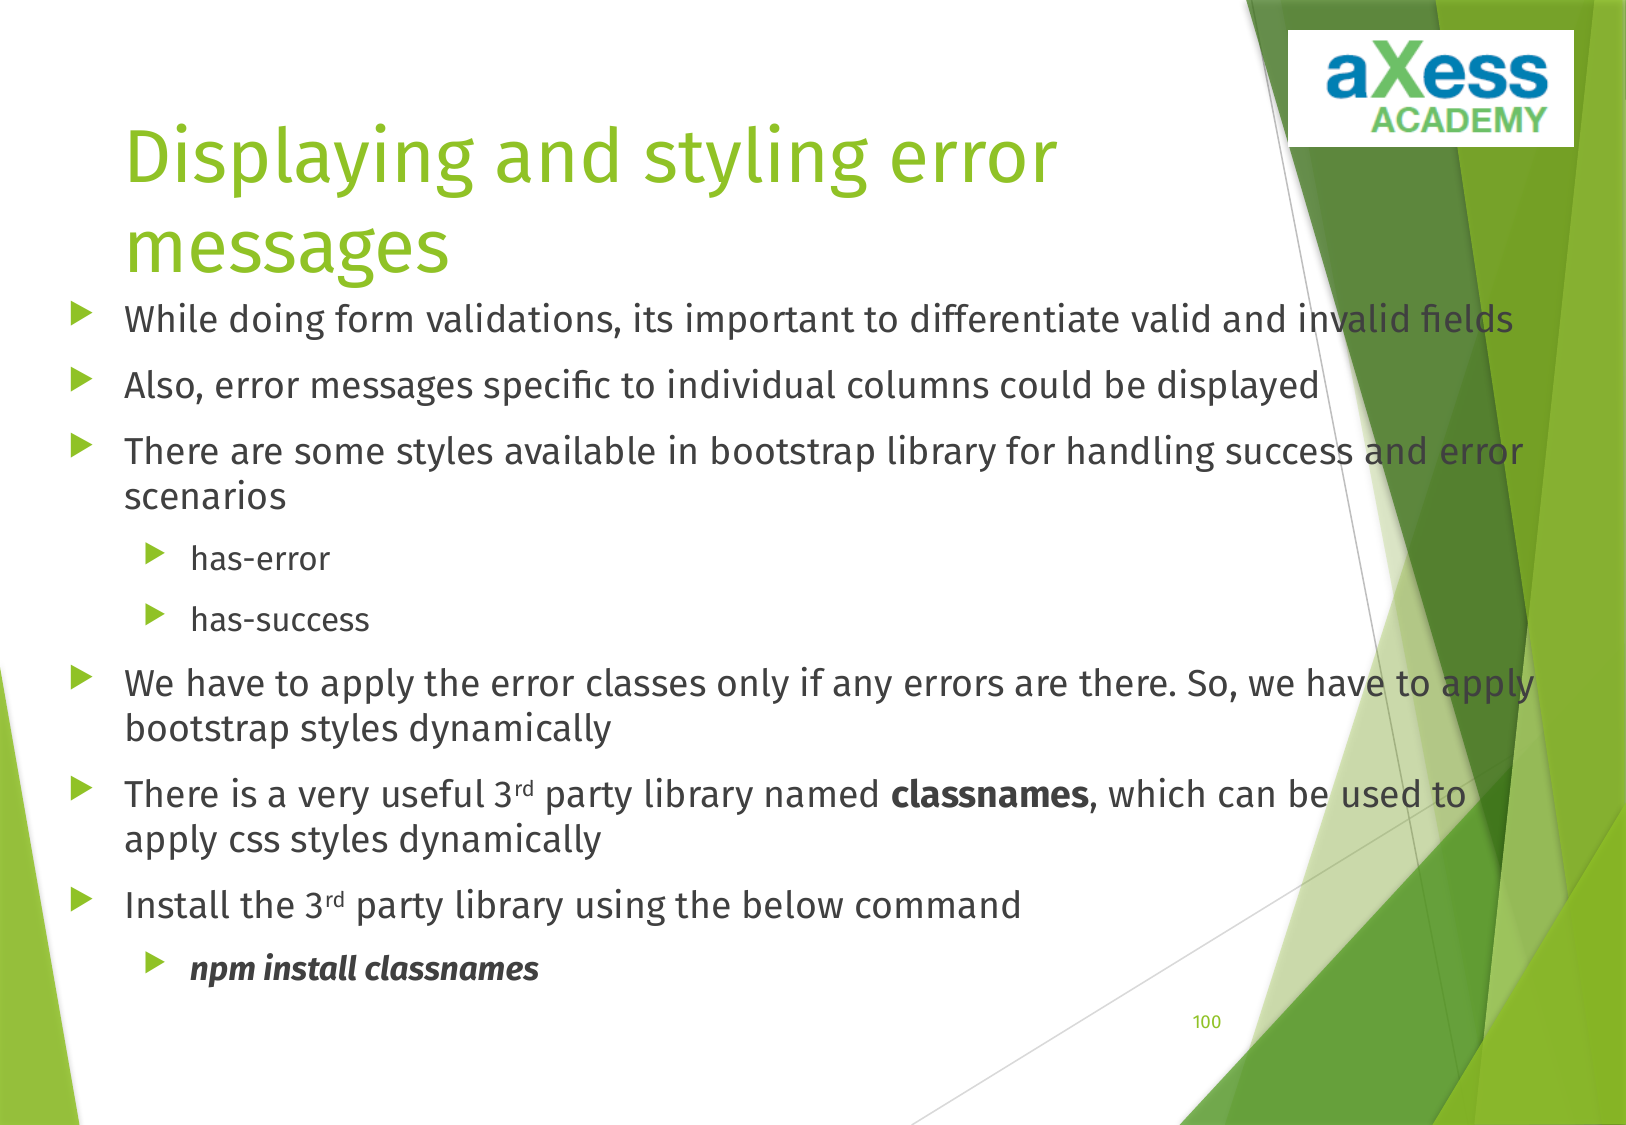

# Displaying and styling error messages
While doing form validations, its important to differentiate valid and invalid fields
Also, error messages specific to individual columns could be displayed
There are some styles available in bootstrap library for handling success and error scenarios
has-error
has-success
We have to apply the error classes only if any errors are there. So, we have to apply bootstrap styles dynamically
There is a very useful 3rd party library named classnames, which can be used to apply css styles dynamically
Install the 3rd party library using the below command
npm install classnames

100